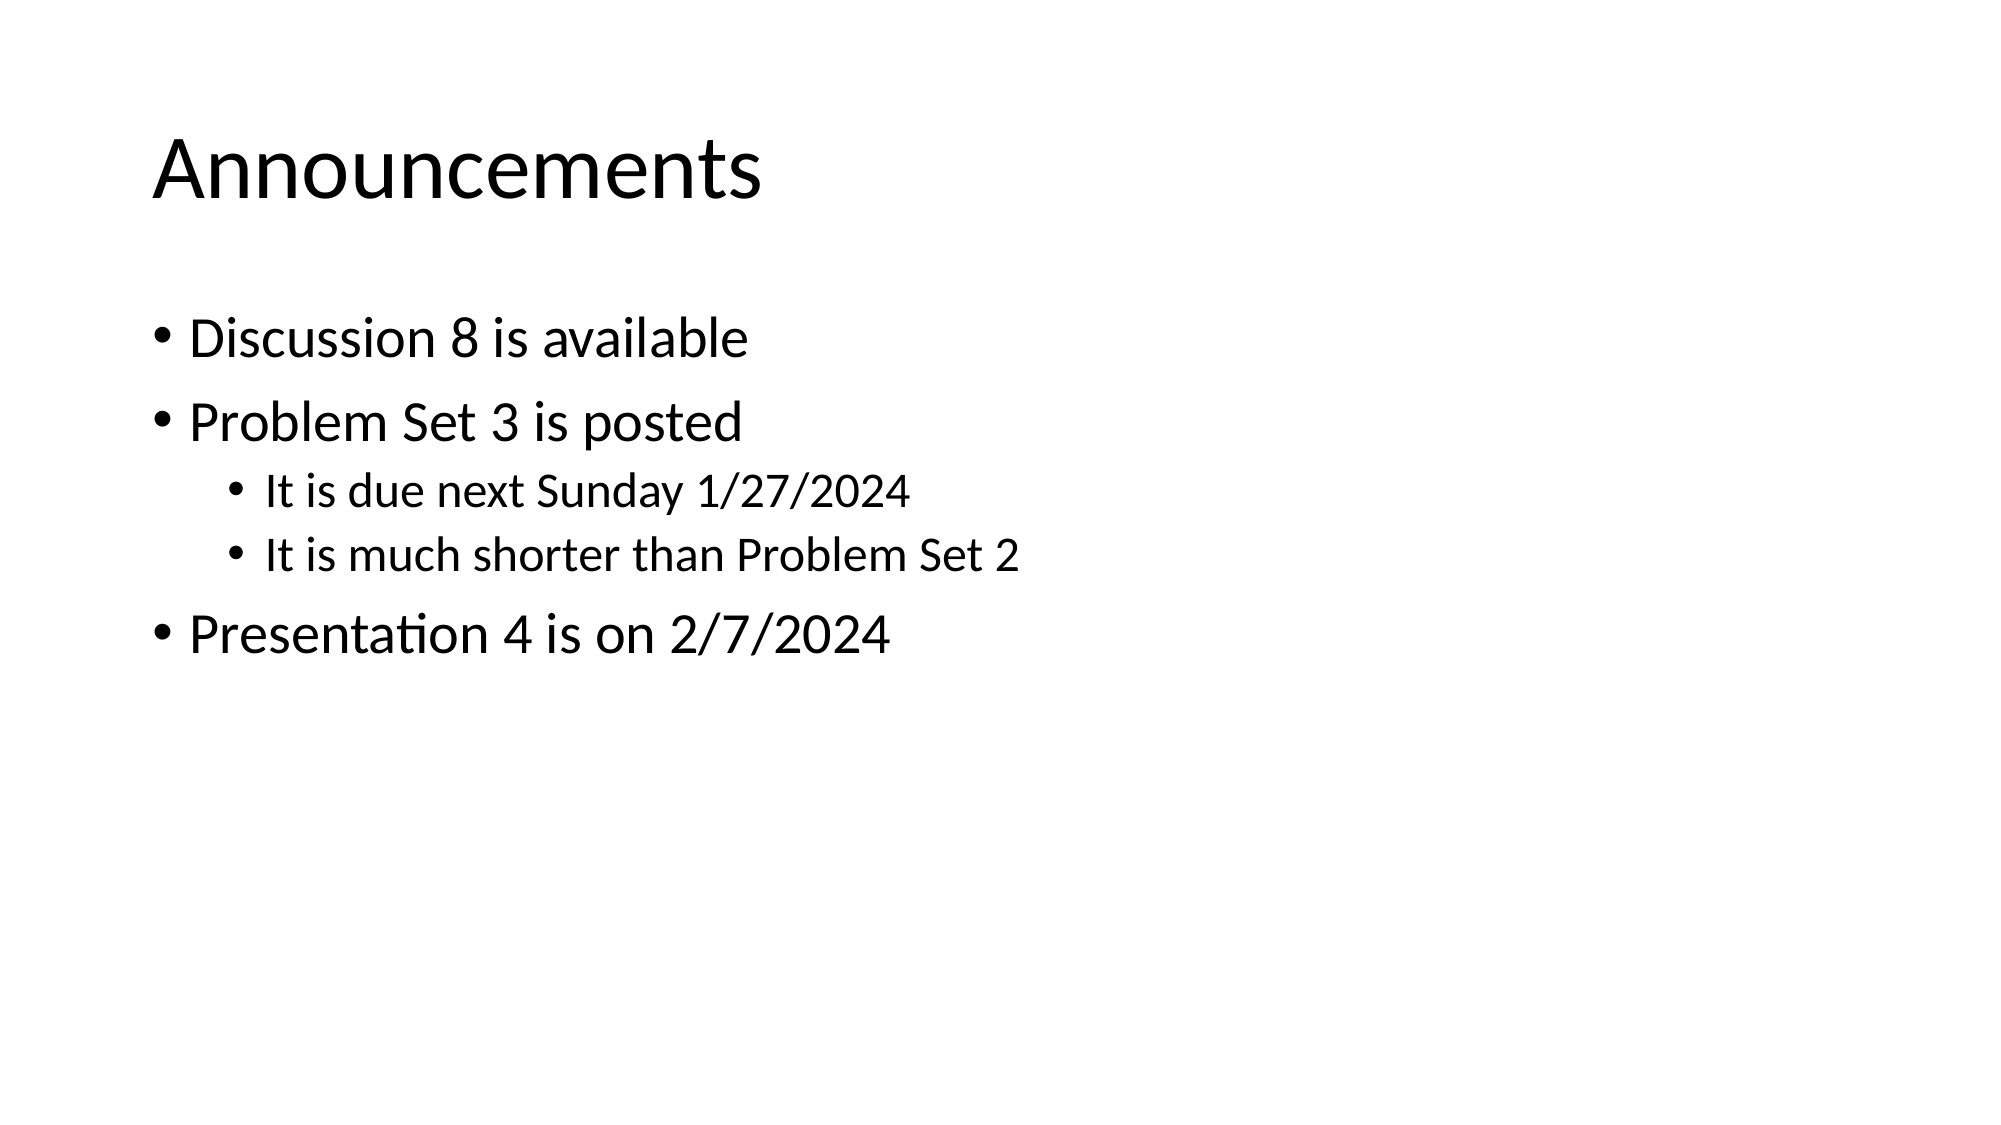

# Announcements
Discussion 8 is available
Problem Set 3 is posted
It is due next Sunday 1/27/2024
It is much shorter than Problem Set 2
Presentation 4 is on 2/7/2024